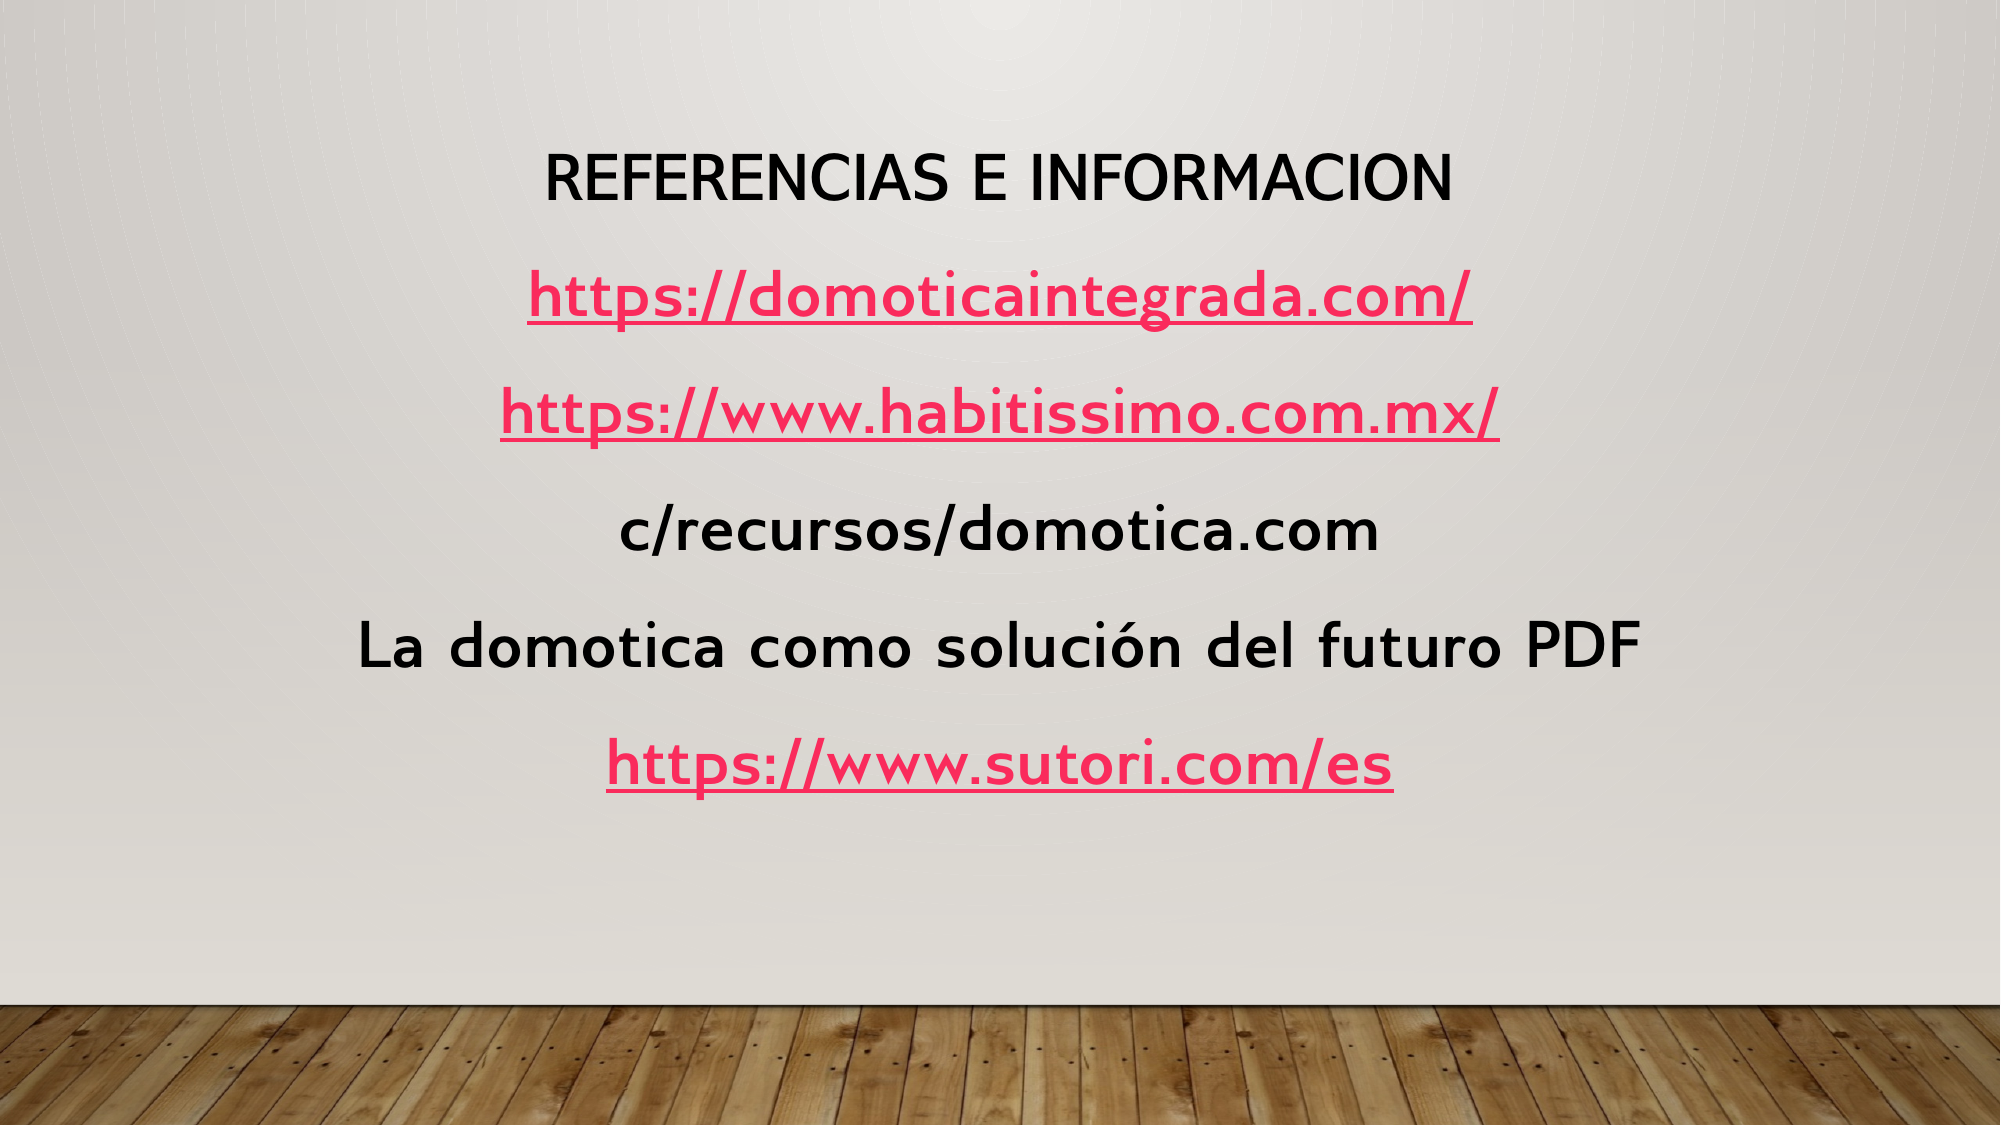

REFERENCIAS E INFORMACION
https://domoticaintegrada.com/
https://www.habitissimo.com.mx/
c/recursos/domotica.com
La domotica como solución del futuro PDF
https://www.sutori.com/es